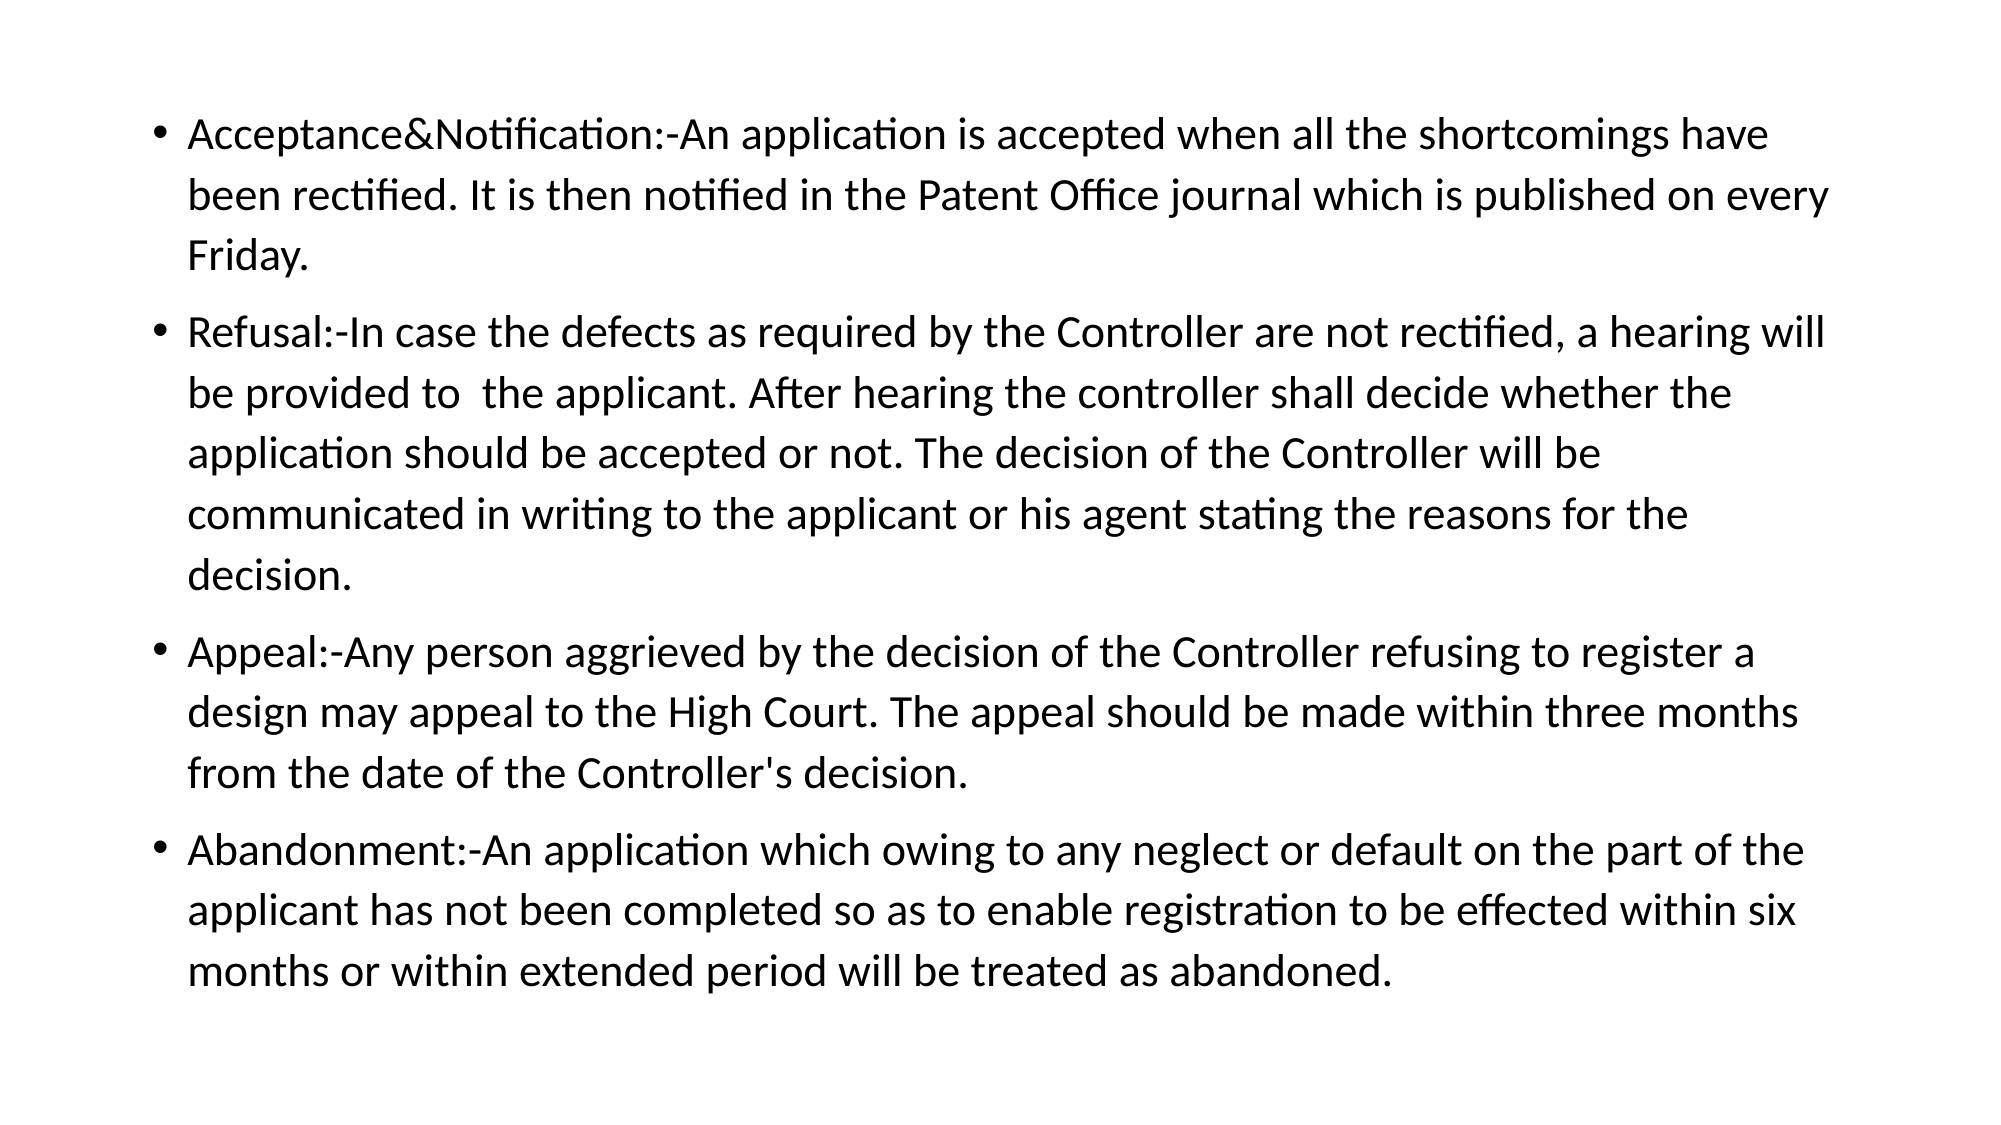

Acceptance&Notification:-An application is accepted when all the shortcomings have been rectified. It is then notified in the Patent Office journal which is published on every Friday.
Refusal:-In case the defects as required by the Controller are not rectified, a hearing will be provided to  the applicant. After hearing the controller shall decide whether the application should be accepted or not. The decision of the Controller will be communicated in writing to the applicant or his agent stating the reasons for the decision.
Appeal:-Any person aggrieved by the decision of the Controller refusing to register a design may appeal to the High Court. The appeal should be made within three months from the date of the Controller's decision.
Abandonment:-An application which owing to any neglect or default on the part of the applicant has not been completed so as to enable registration to be effected within six months or within extended period will be treated as abandoned.